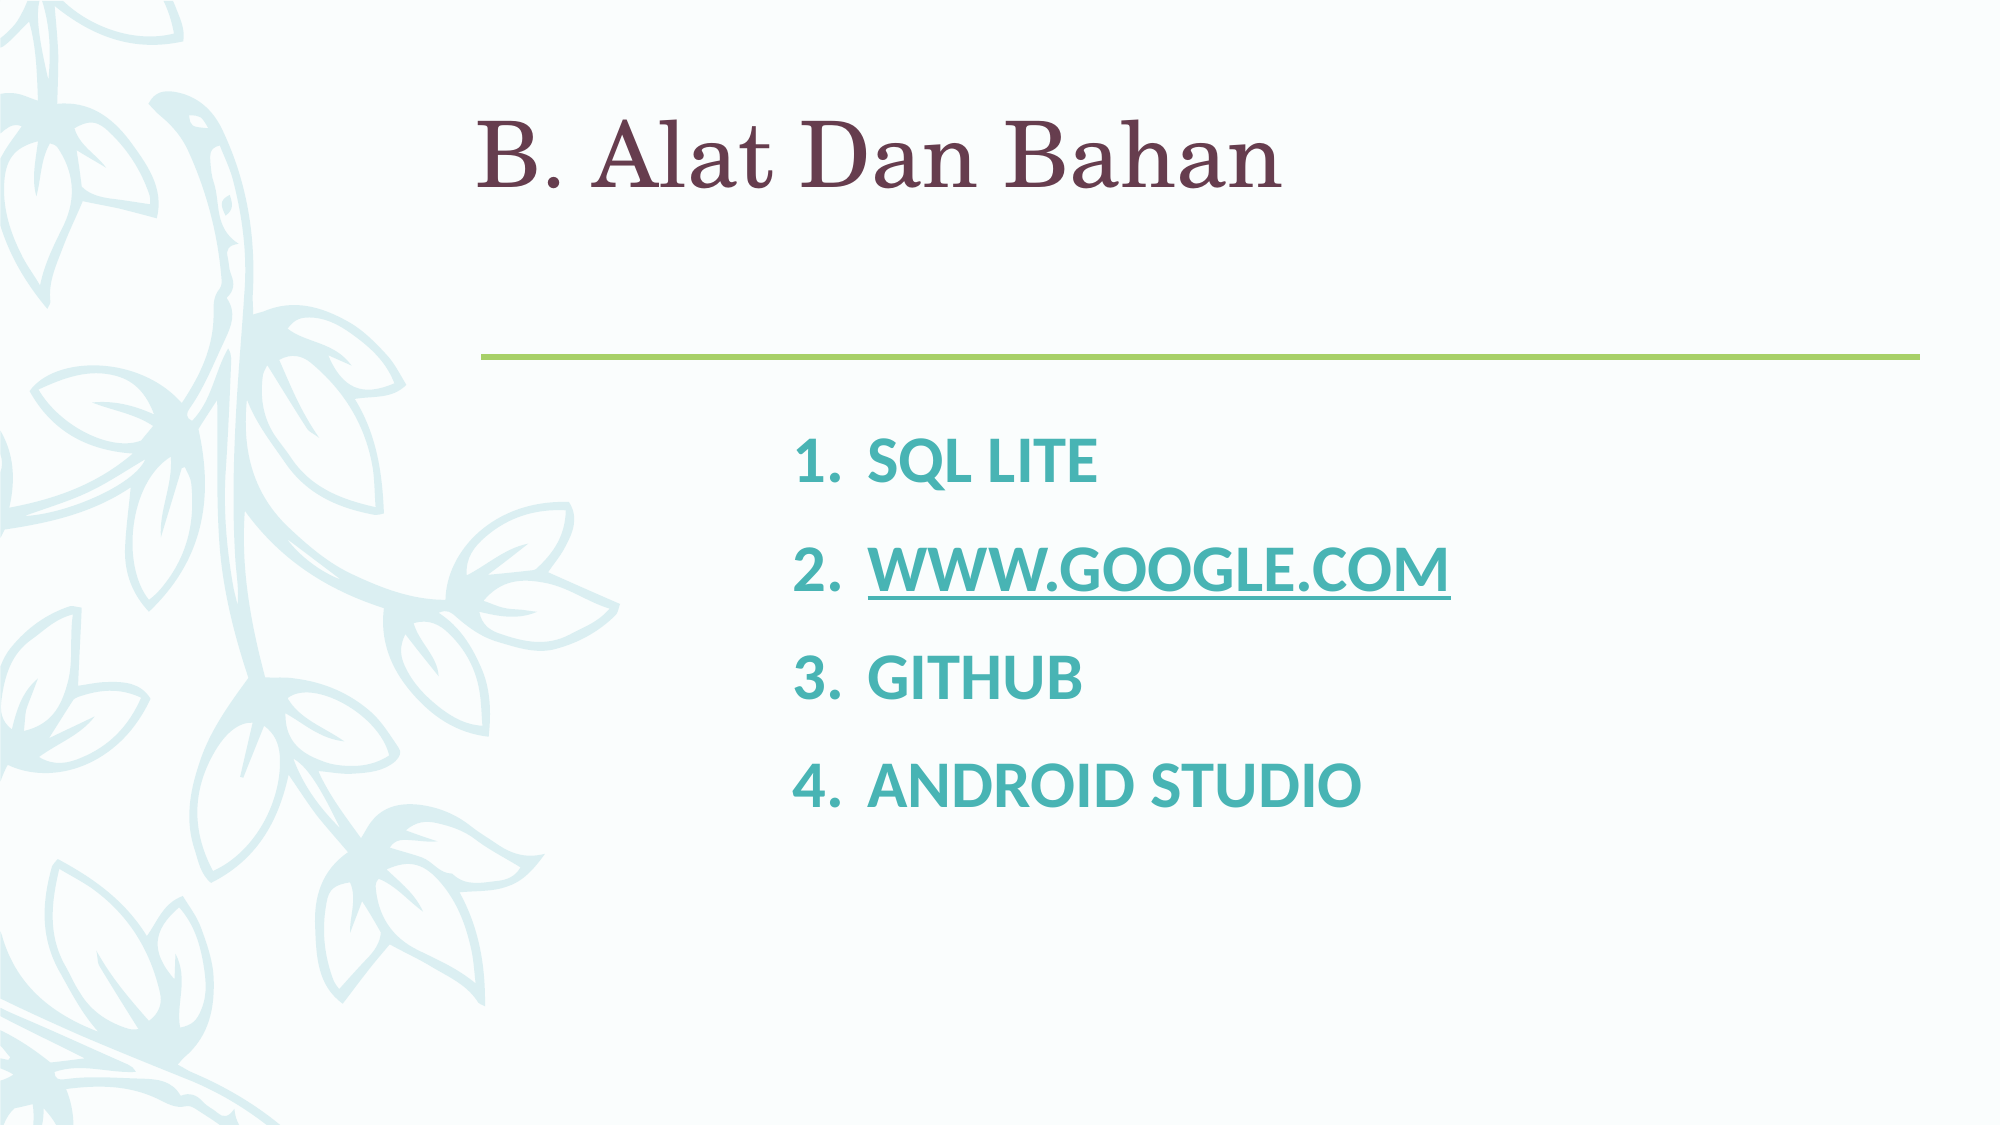

# B. Alat Dan Bahan
SQL LITE
WWW.GOOGLE.COM
GITHUB
ANDROID STUDIO